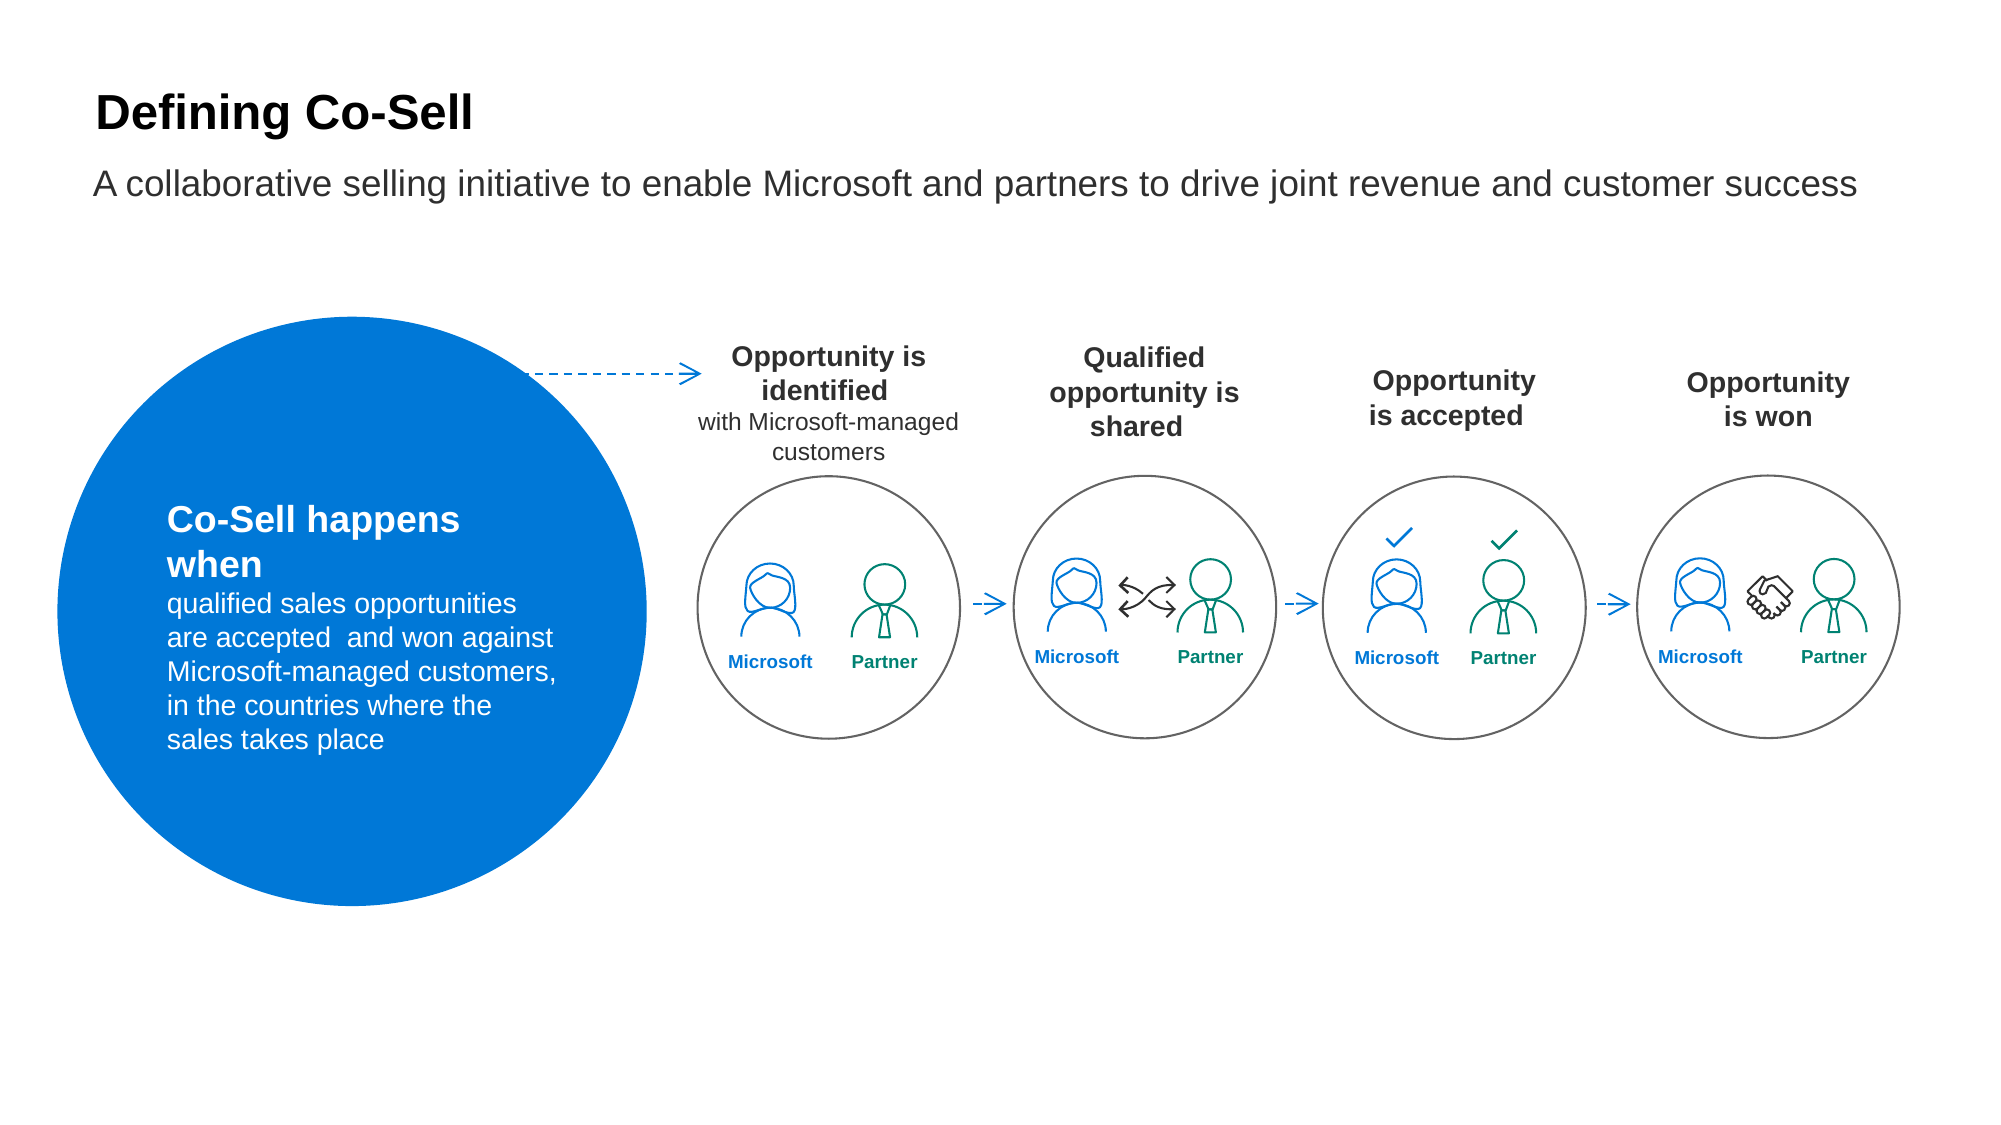

# Defining Co-Sell
A collaborative selling initiative to enable Microsoft and partners to drive joint revenue and customer success
Opportunity is identified
with Microsoft-managed customers
Qualified opportunity is shared

Co-Sell happens when
qualified sales opportunities are accepted  and won against Microsoft-managed customers, in the countries where the sales takes place

Opportunity is accepted
Opportunity is won

Microsoft
Partner

Microsoft
Partner

Microsoft
Partner

Microsoft
Partner